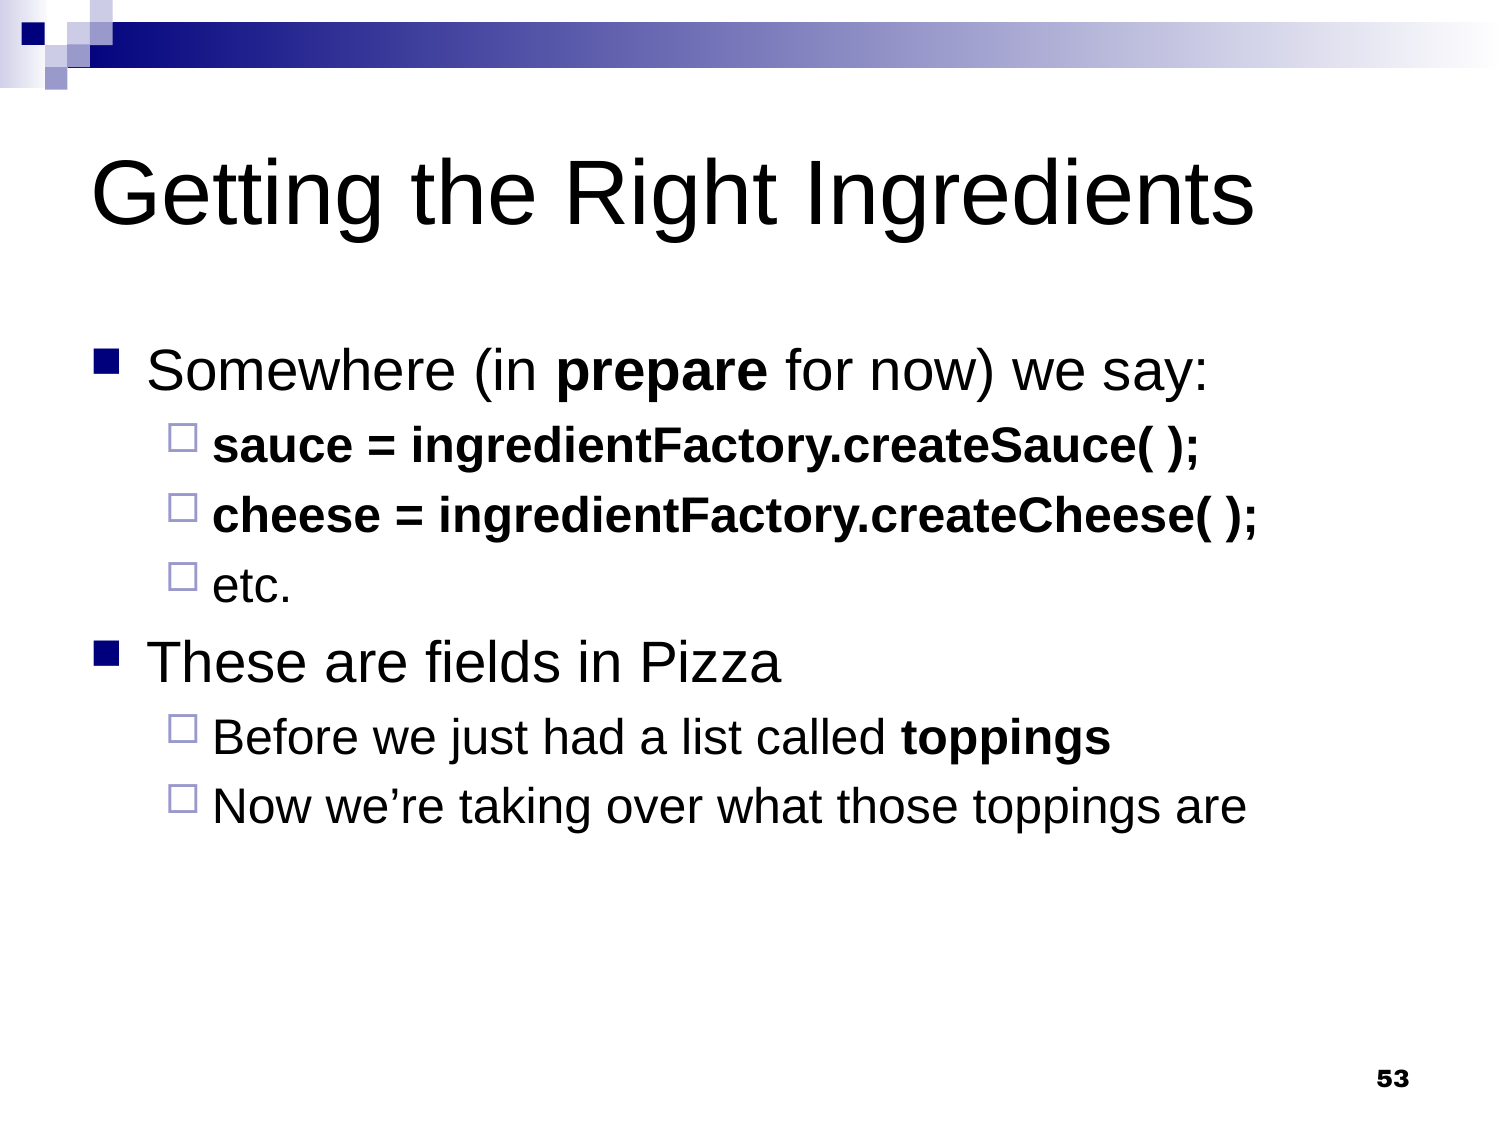

# Getting the Right Ingredients
Somewhere (in prepare for now) we say:
sauce = ingredientFactory.createSauce( );
cheese = ingredientFactory.createCheese( );
etc.
These are fields in Pizza
Before we just had a list called toppings
Now we’re taking over what those toppings are
53